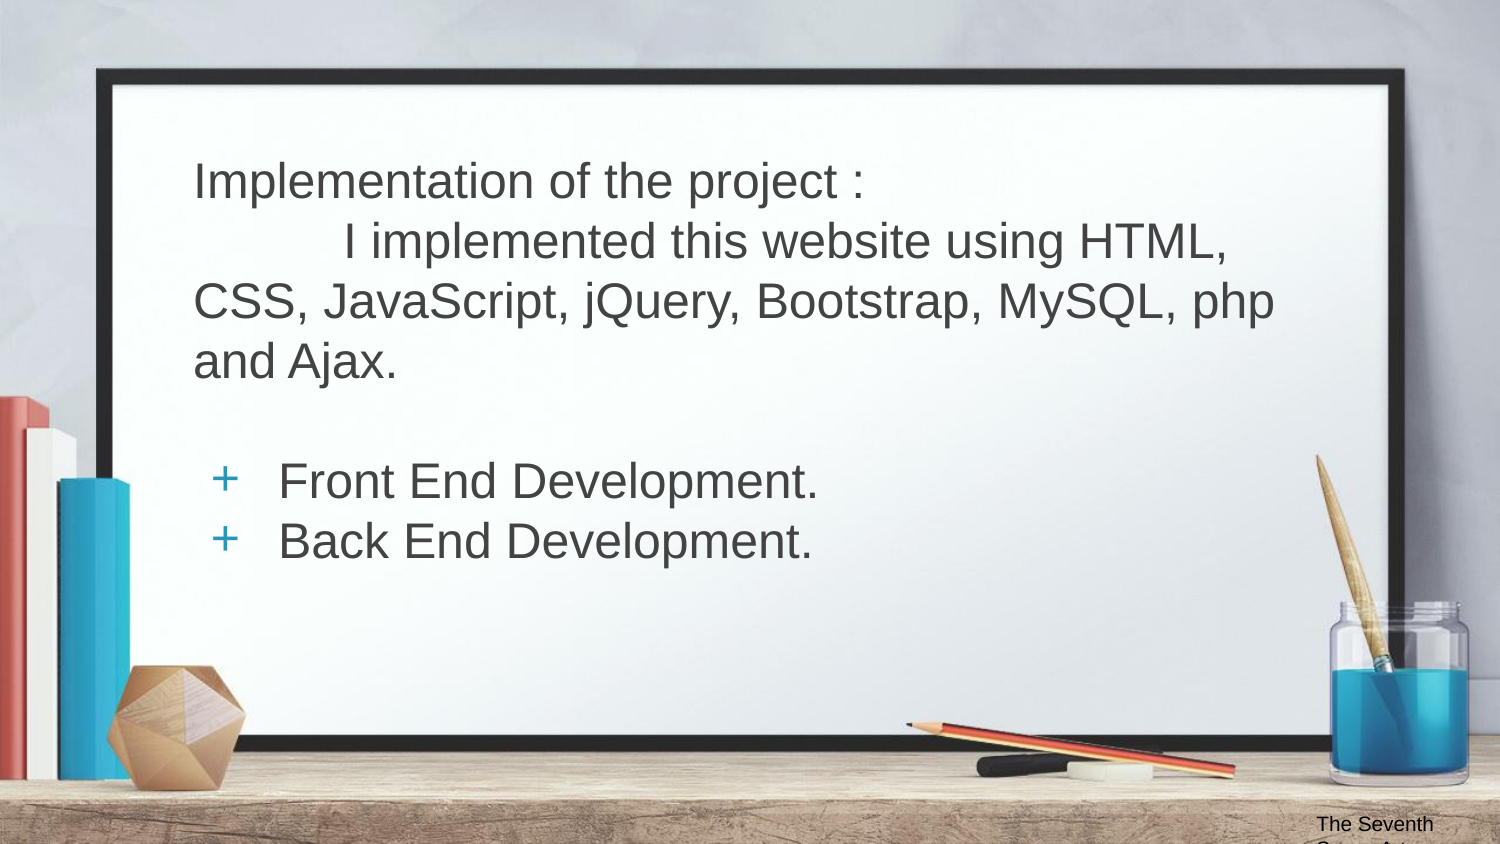

Implementation of the project :
	I implemented this website using HTML, CSS, JavaScript, jQuery, Bootstrap, MySQL, php and Ajax.

 Front End Development.
 Back End Development.

The Seventh Sense Art